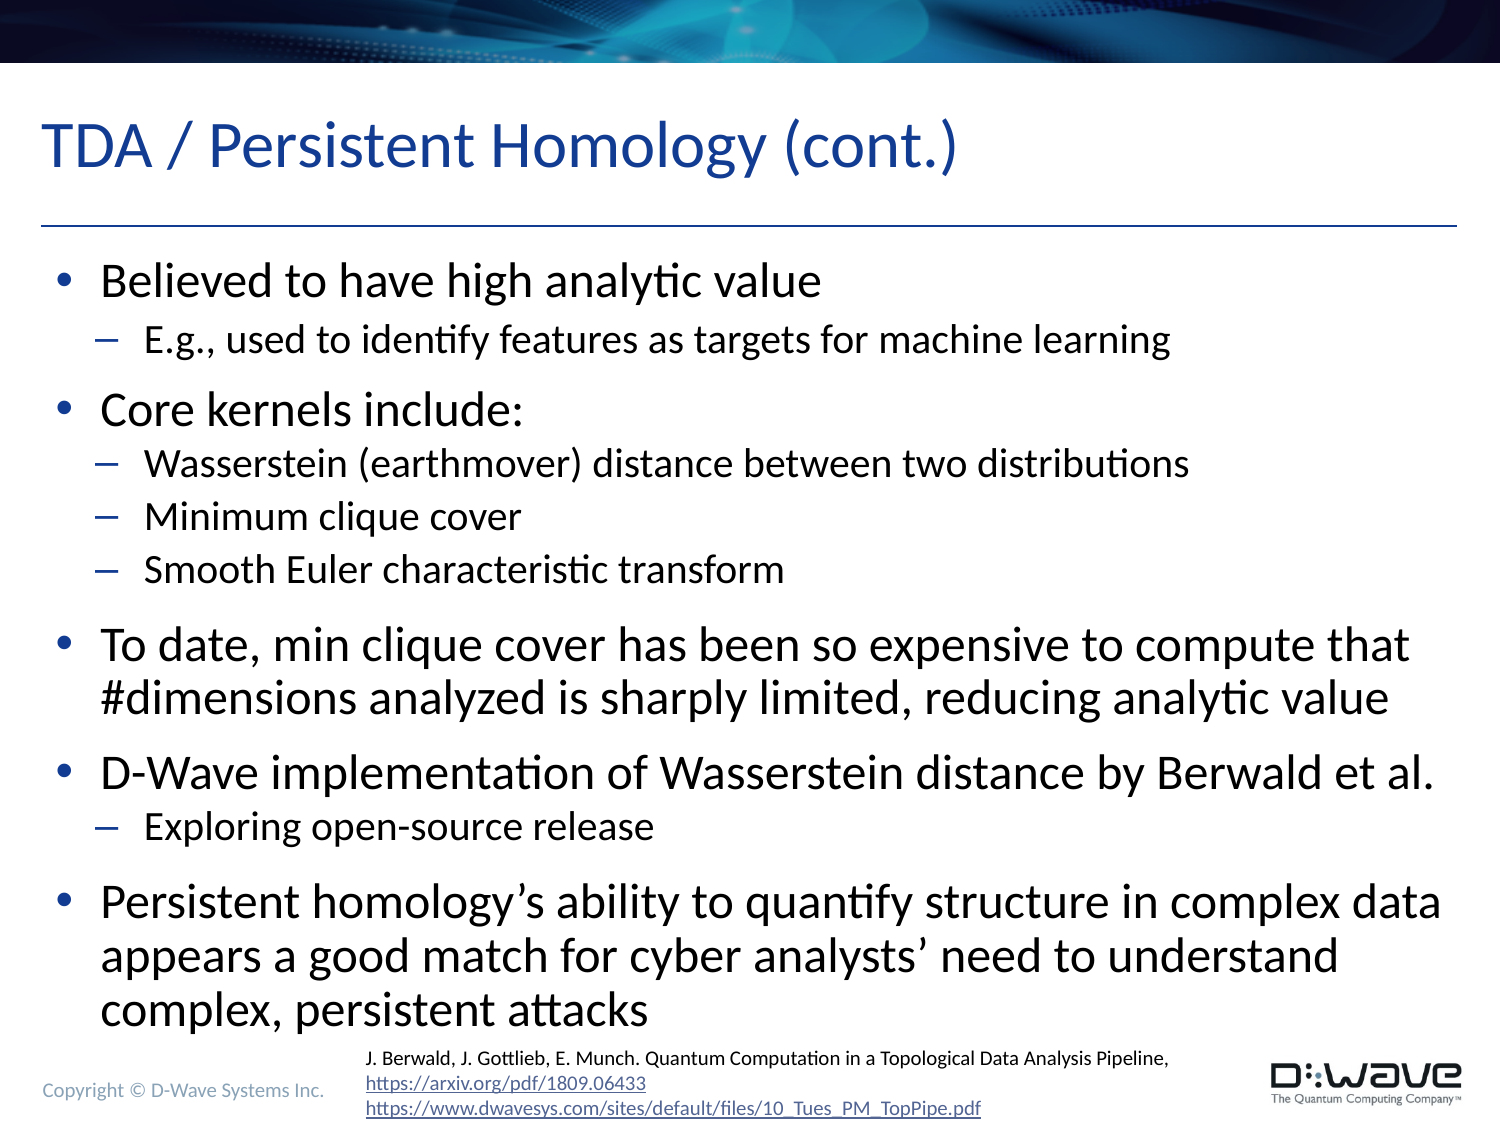

# TDA / Persistent Homology (cont.)
Believed to have high analytic value
E.g., used to identify features as targets for machine learning
Core kernels include:
Wasserstein (earthmover) distance between two distributions
Minimum clique cover
Smooth Euler characteristic transform
To date, min clique cover has been so expensive to compute that #dimensions analyzed is sharply limited, reducing analytic value
D-Wave implementation of Wasserstein distance by Berwald et al.
Exploring open-source release
Persistent homology’s ability to quantify structure in complex data appears a good match for cyber analysts’ need to understand complex, persistent attacks
J. Berwald, J. Gottlieb, E. Munch. Quantum Computation in a Topological Data Analysis Pipeline,
https://arxiv.org/pdf/1809.06433
https://www.dwavesys.com/sites/default/files/10_Tues_PM_TopPipe.pdf